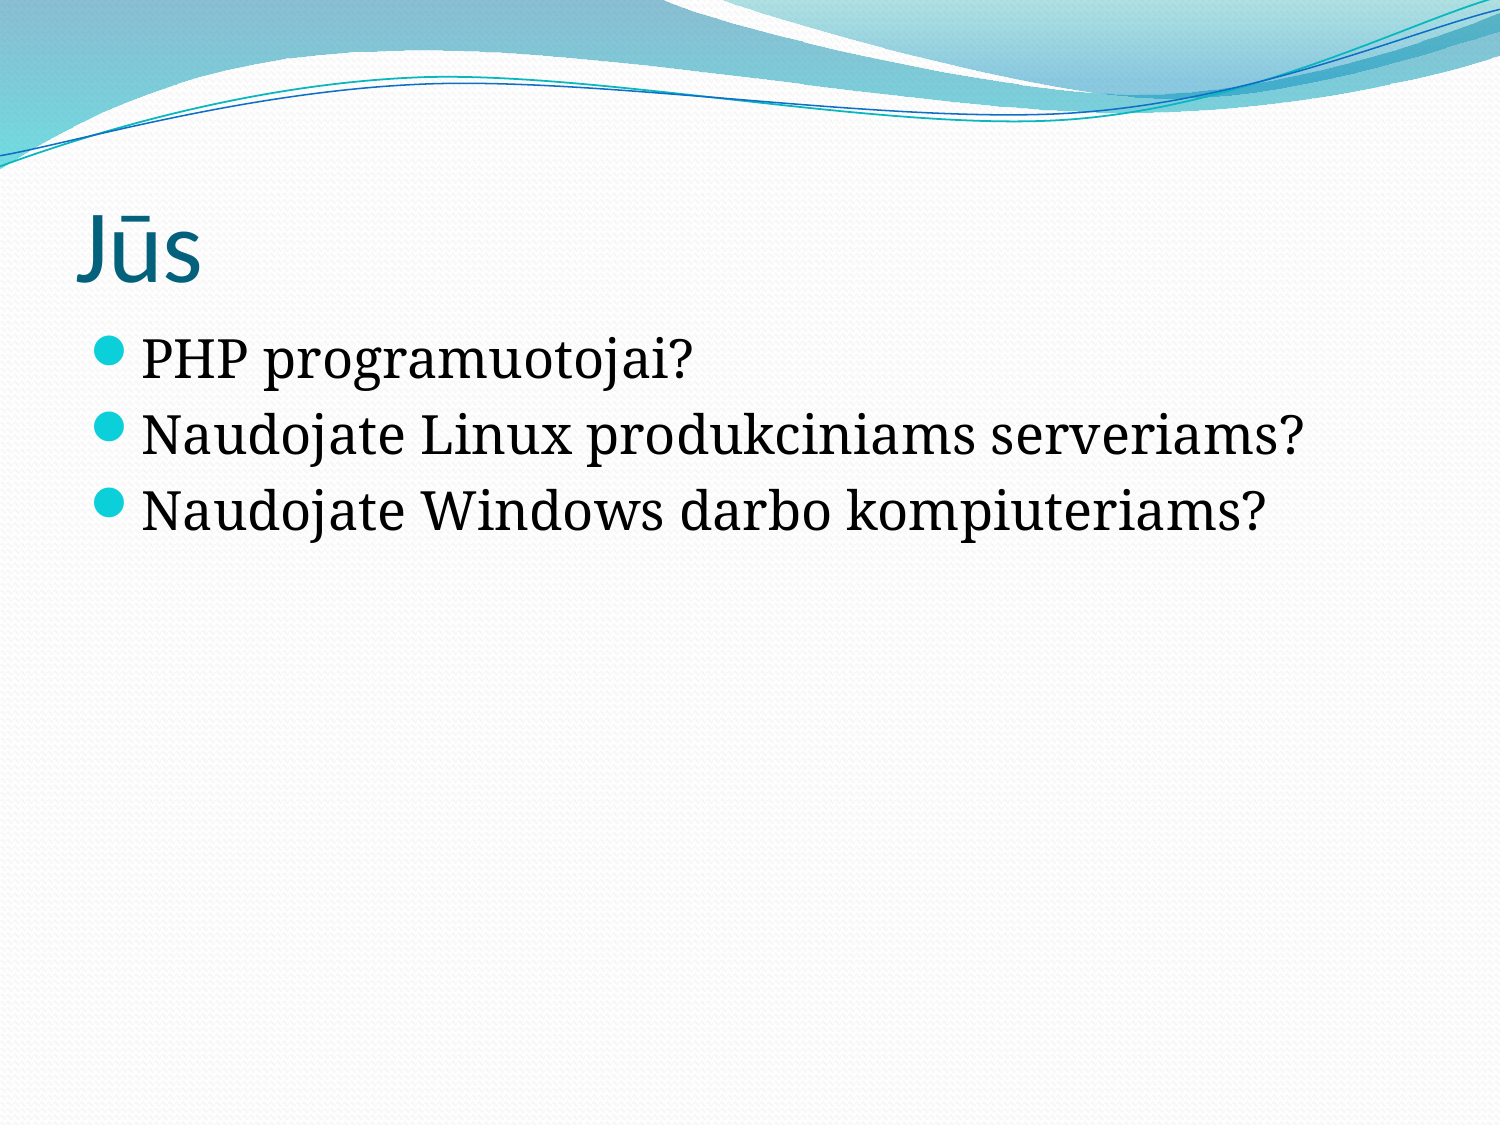

# Jūs
PHP programuotojai?
Naudojate Linux produkciniams serveriams?
Naudojate Windows darbo kompiuteriams?